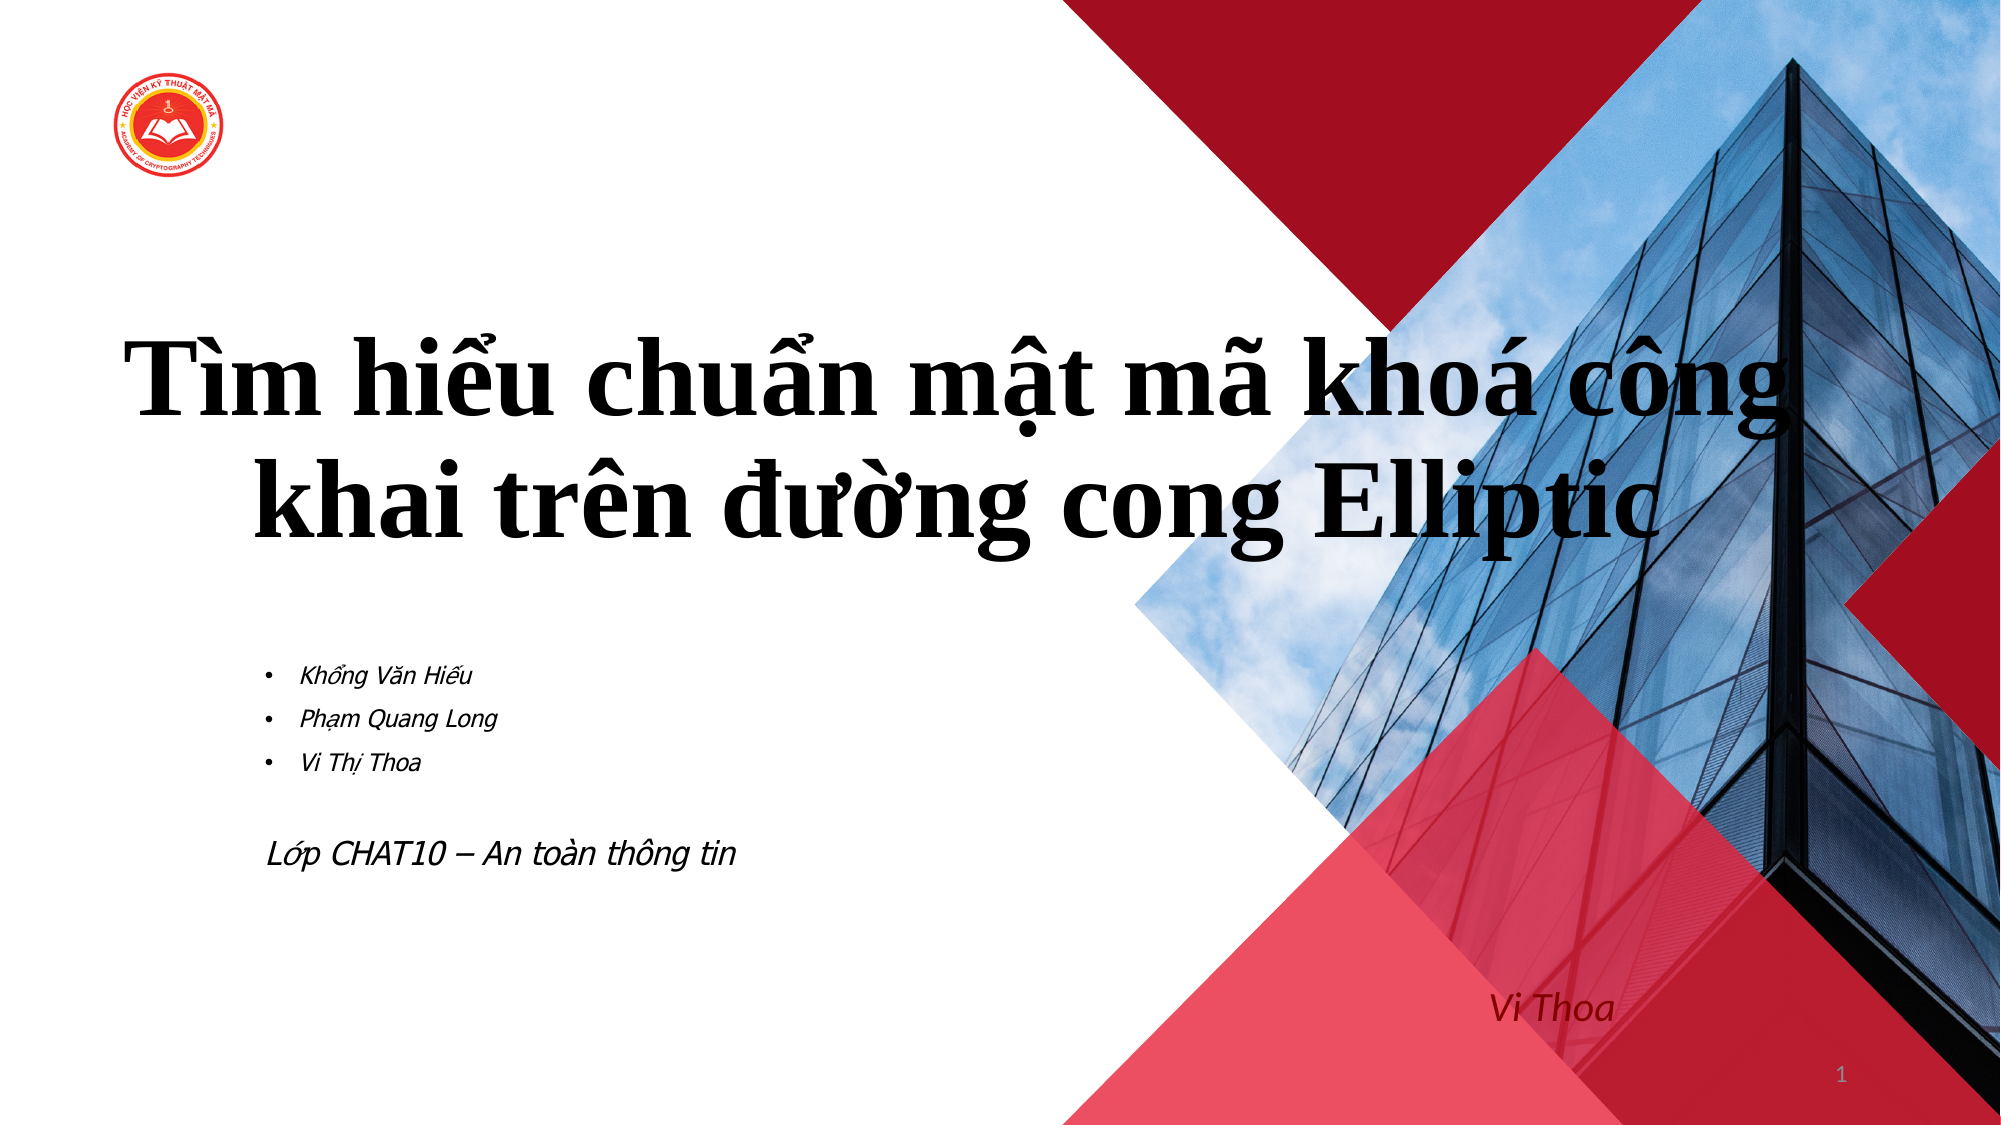

Tìm hiểu chuẩn mật mã khoá công khai trên đường cong Elliptic
Khổng Văn Hiếu
Phạm Quang Long
Vi Thị Thoa

Lớp CHAT10 – An toàn thông tin
Vi Thoa
1